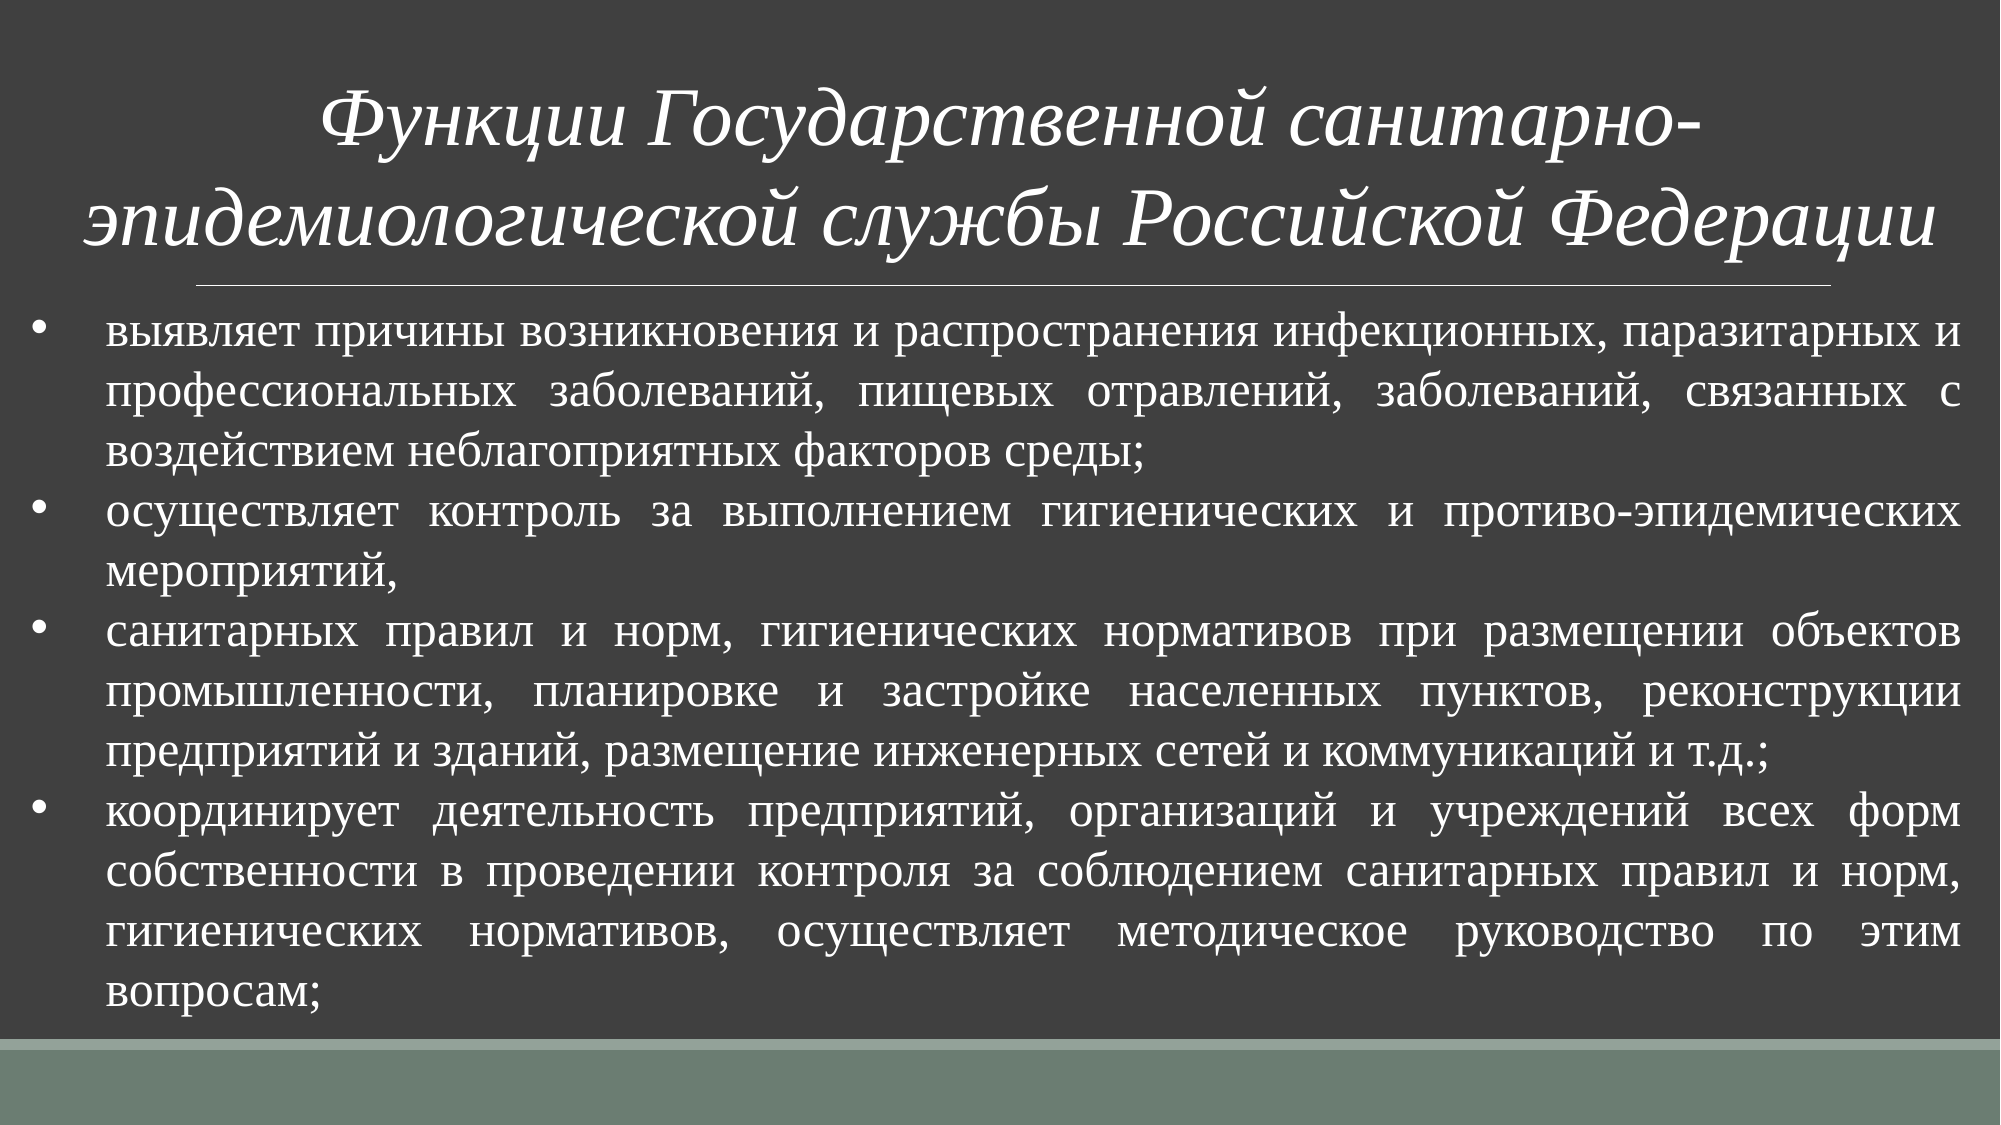

Функции Государственной санитарно-эпидемиологической службы Российской Федерации
выявляет причины возникновения и распространения инфекционных, паразитарных и профессиональных заболеваний, пищевых отравлений, заболеваний, связанных с воздействием неблагоприятных факторов среды;
осуществляет контроль за выполнением гигиенических и противо-эпидемических мероприятий,
санитарных правил и норм, гигиенических нормативов при размещении объектов промышленности, планировке и застройке населенных пунктов, реконструкции предприятий и зданий, размещение инженерных сетей и коммуникаций и т.д.;
координирует деятельность предприятий, организаций и учреждений всех форм собственности в проведении контроля за соблюдением санитарных правил и норм, гигиенических нормативов, осуществляет методическое руководство по этим вопросам;